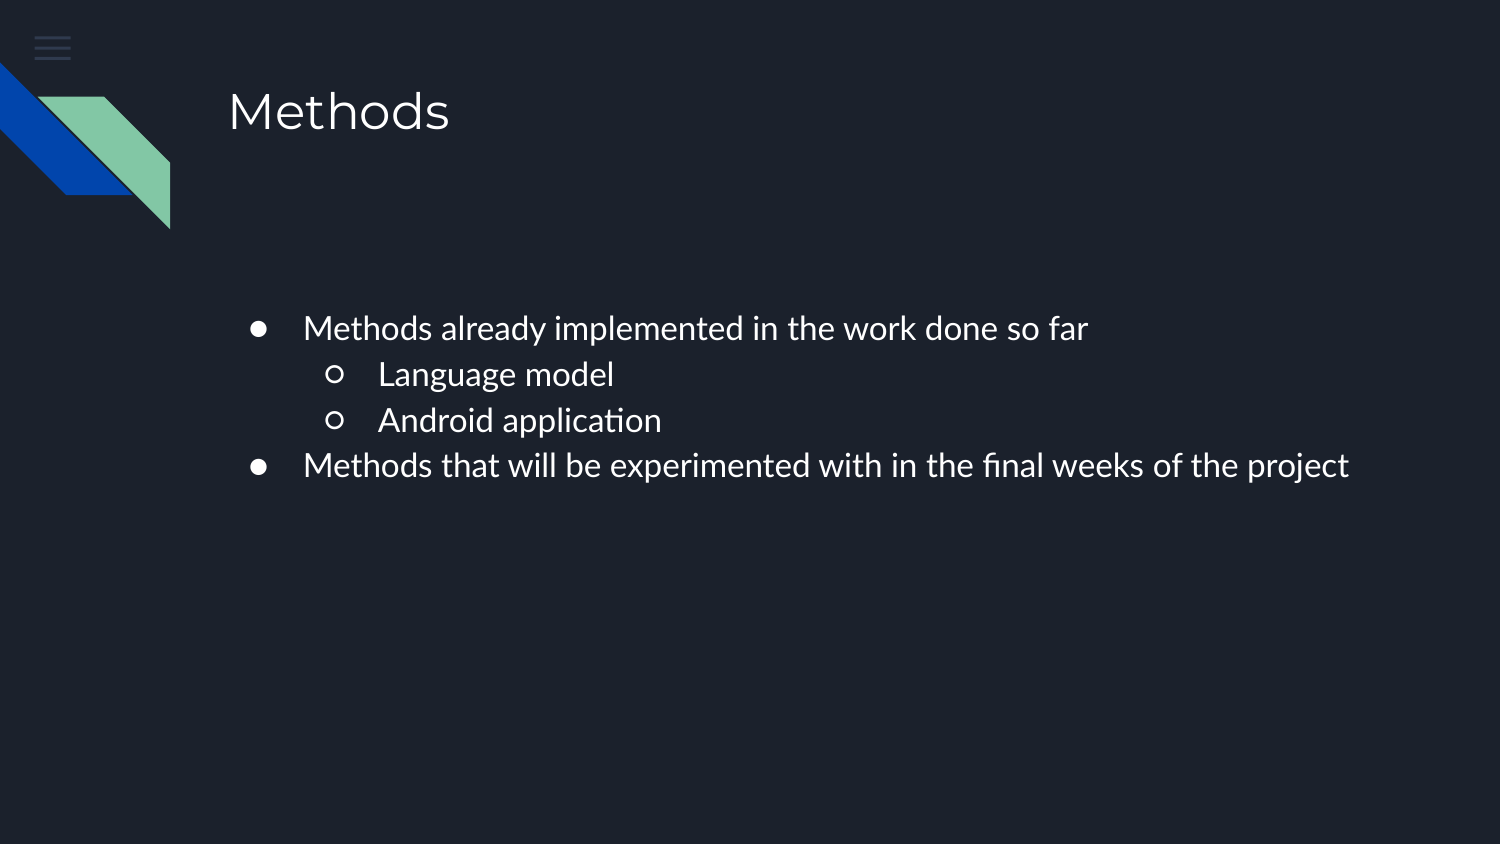

# Methods
Methods already implemented in the work done so far
Language model
Android application
Methods that will be experimented with in the final weeks of the project